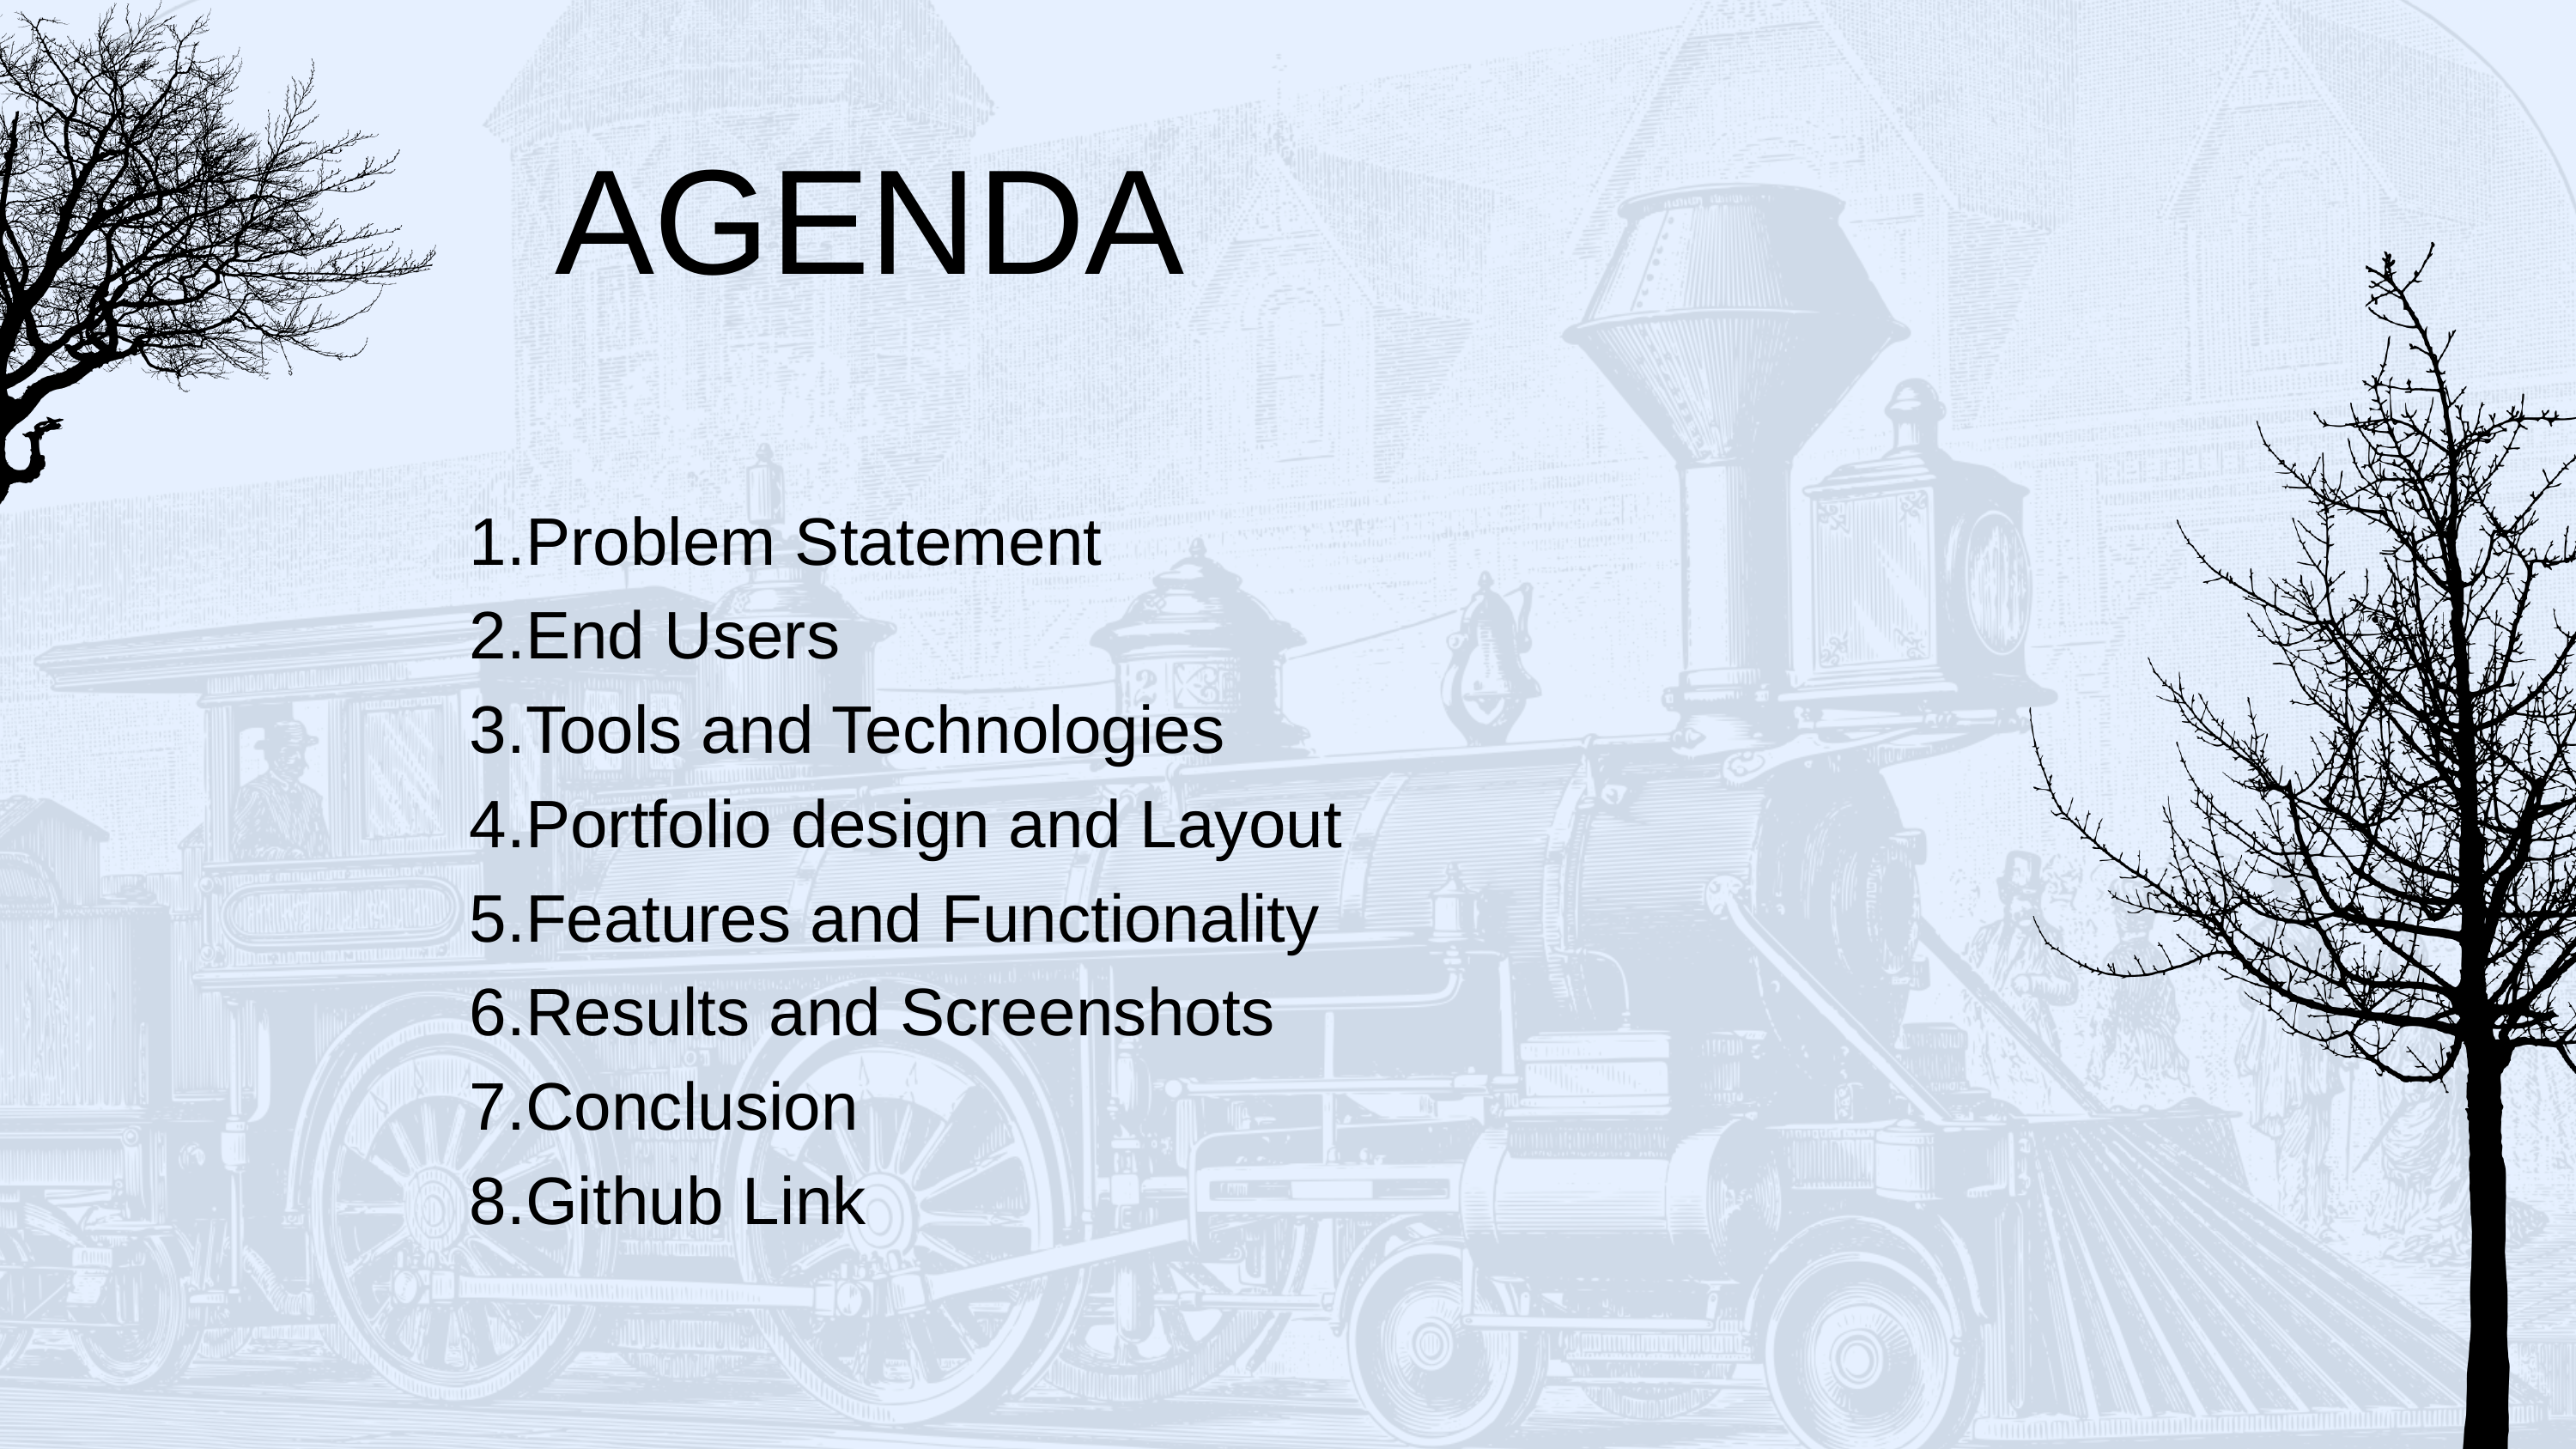

AGENDA

1.Problem Statement
2.End Users
3.Tools and Technologies
4.Portfolio design and Layout
5.Features and Functionality
6.Results and Screenshots
7.Conclusion
8.Github Link